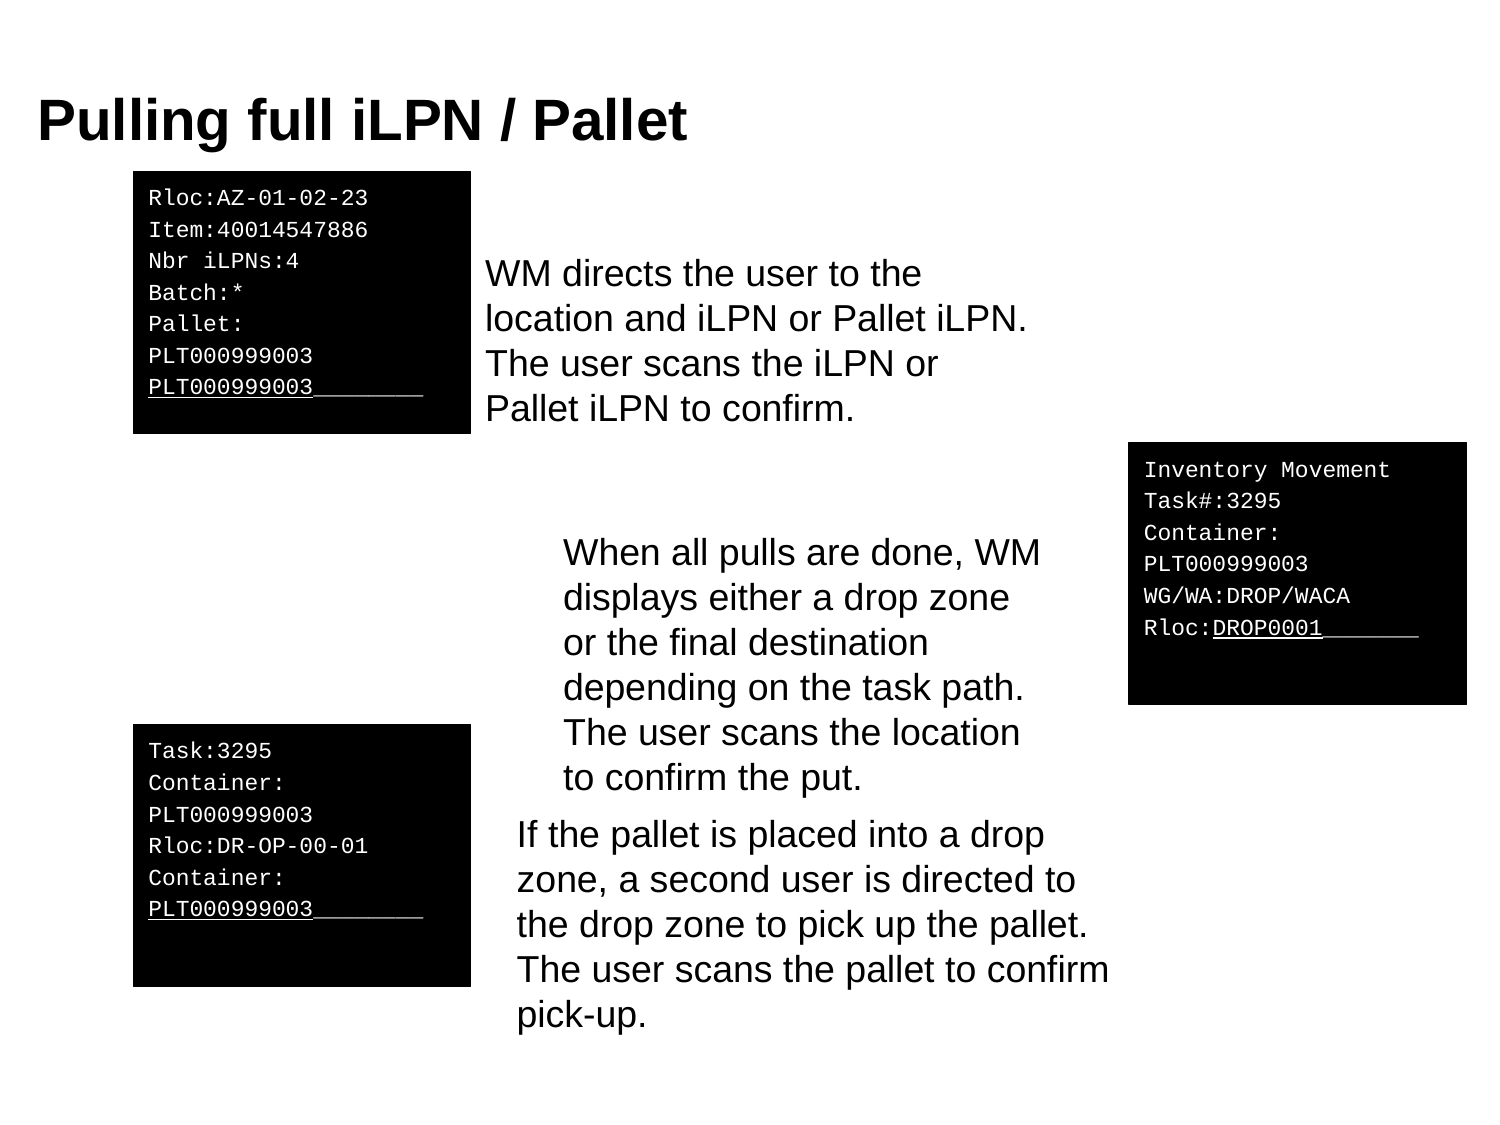

# Pulling full iLPN / Pallet
Rloc:AZ-01-02-23
Item:40014547886
Nbr iLPNs:4
Batch:*
Pallet:
PLT000999003
PLT000999003________
WM directs the user to the location and iLPN or Pallet iLPN. The user scans the iLPN or Pallet iLPN to confirm.
Inventory Movement
Task#:3295
Container:
PLT000999003
WG/WA:DROP/WACA
Rloc:DROP0001_______
When all pulls are done, WM displays either a drop zone or the final destination depending on the task path. The user scans the location to confirm the put.
Task:3295
Container:
PLT000999003
Rloc:DR-OP-00-01
Container:
PLT000999003________
If the pallet is placed into a drop zone, a second user is directed to the drop zone to pick up the pallet. The user scans the pallet to confirm pick-up.